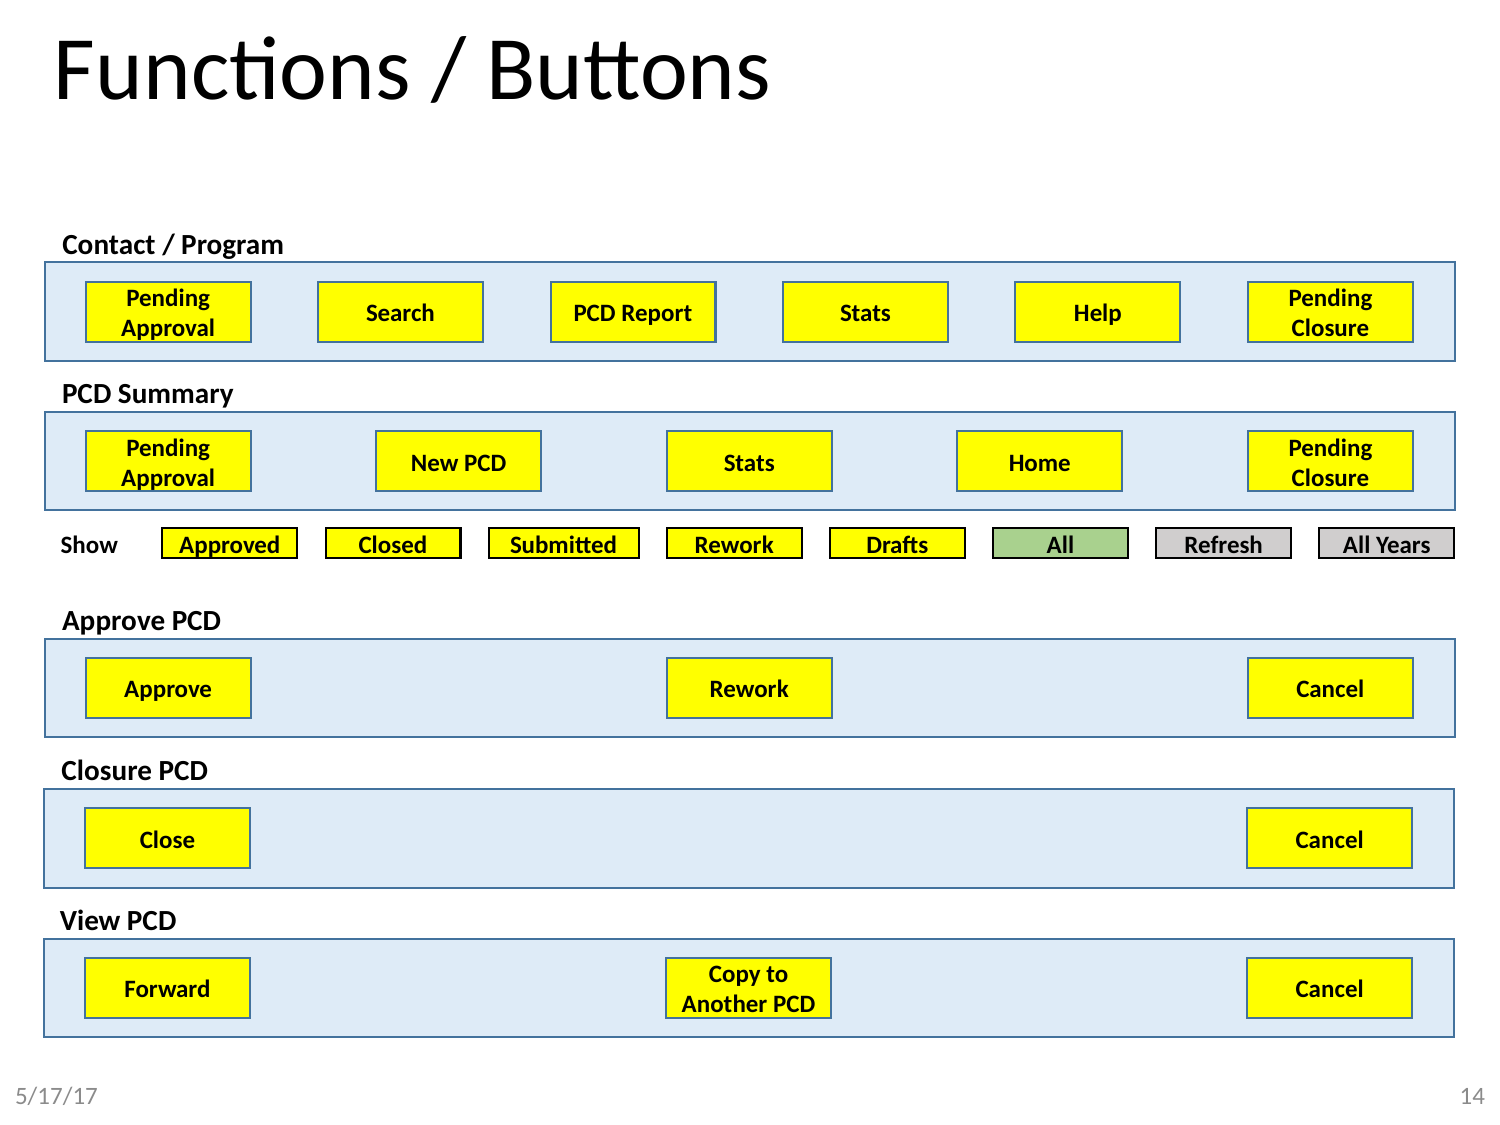

# Functions / Buttons
Contact / Program

Pending Approval
Search
PCD Report
Stats
Help
Pending Closure
PCD Summary

Pending Approval
New PCD
Stats
Home
Pending Closure
Show
Approved
Closed
Submitted
Rework
Drafts
All
Refresh
All Years
Approve PCD

Approve
Rework
Cancel
Closure PCD

Close
Cancel
View PCD

Forward
Copy to Another PCD
Cancel

14
5/17/17